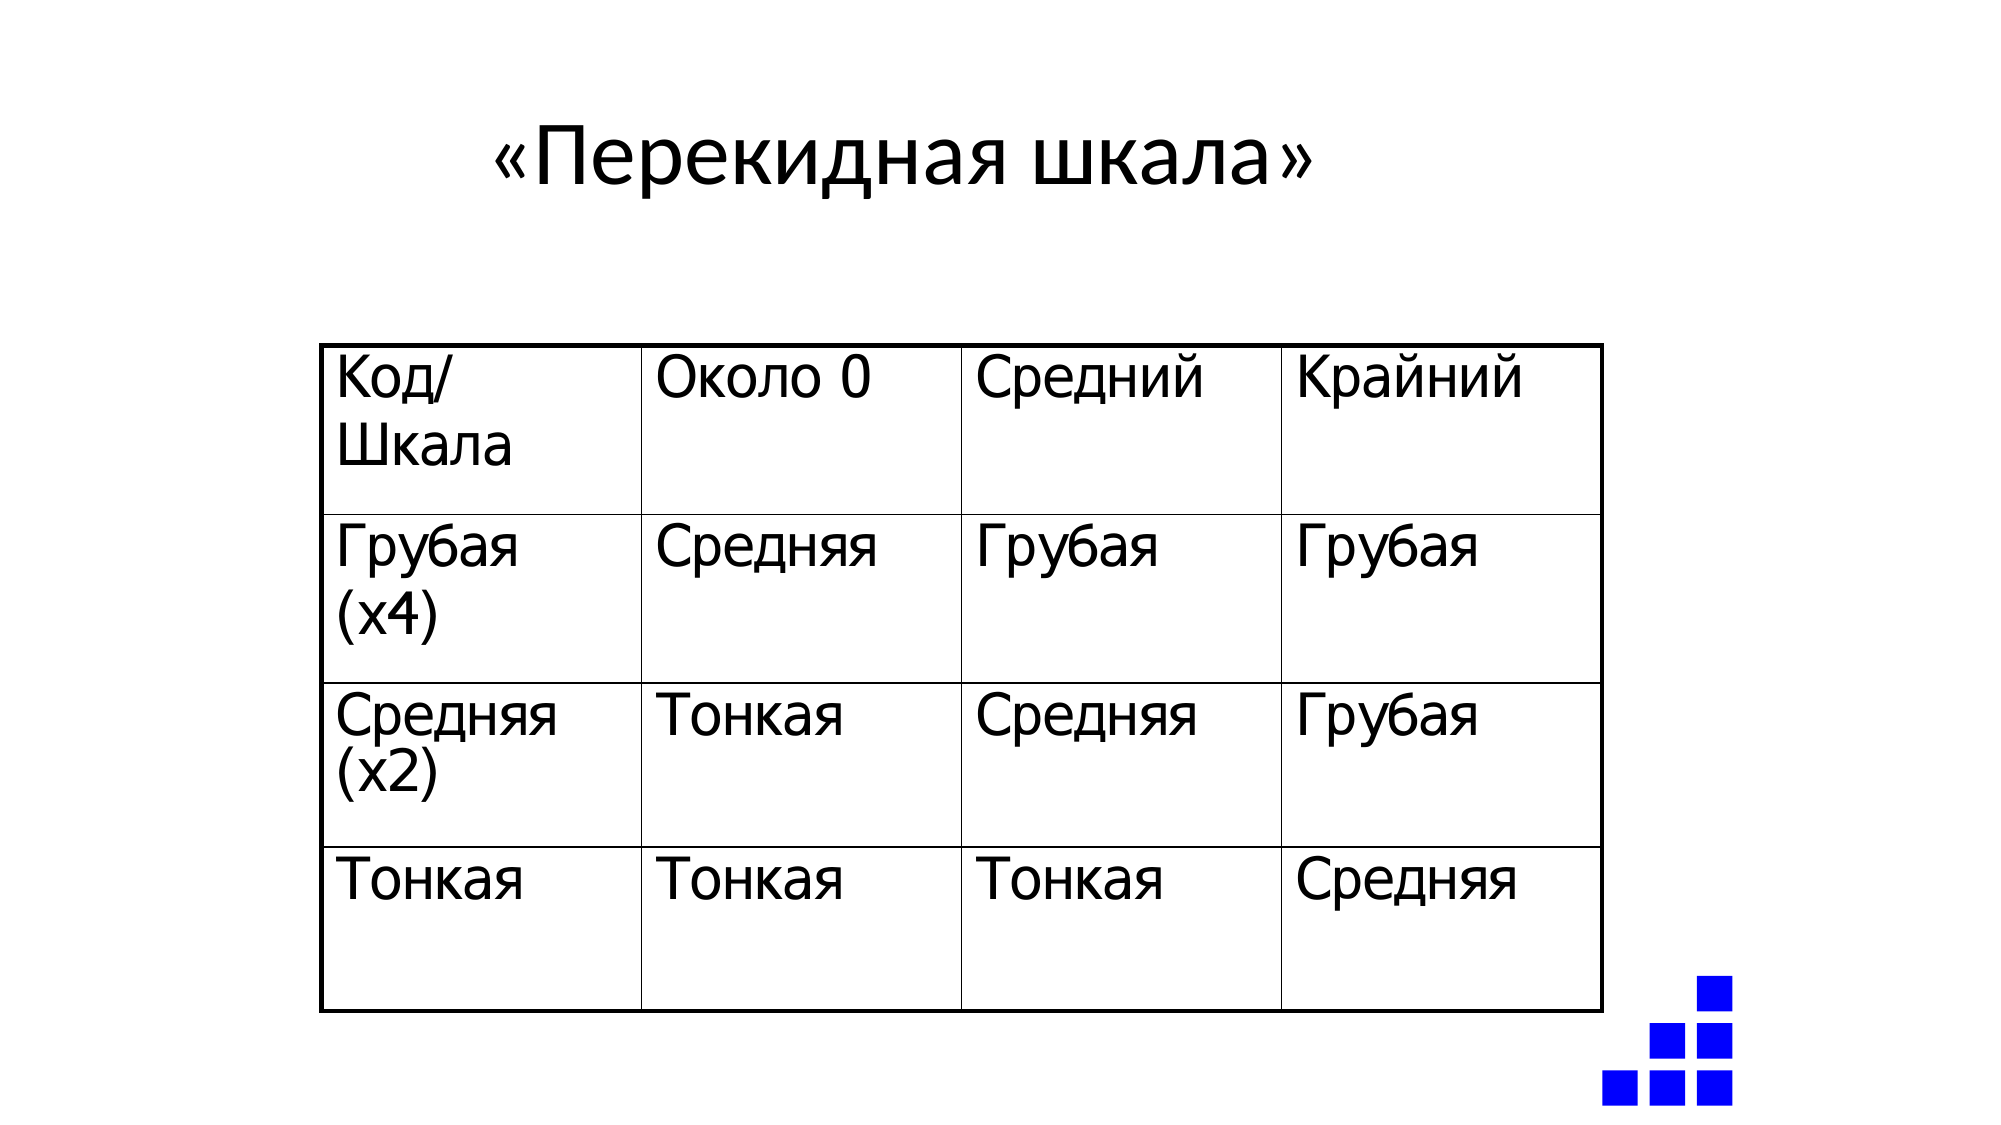

«Перекидная шкала»
| Код/ Шкала | Около 0 | Средний | Крайний |
| --- | --- | --- | --- |
| Грубая (х4) | Средняя | Грубая | Грубая |
| Средняя (х2) | Тонкая | Средняя | Грубая |
| Тонкая | Тонкая | Тонкая | Средняя |